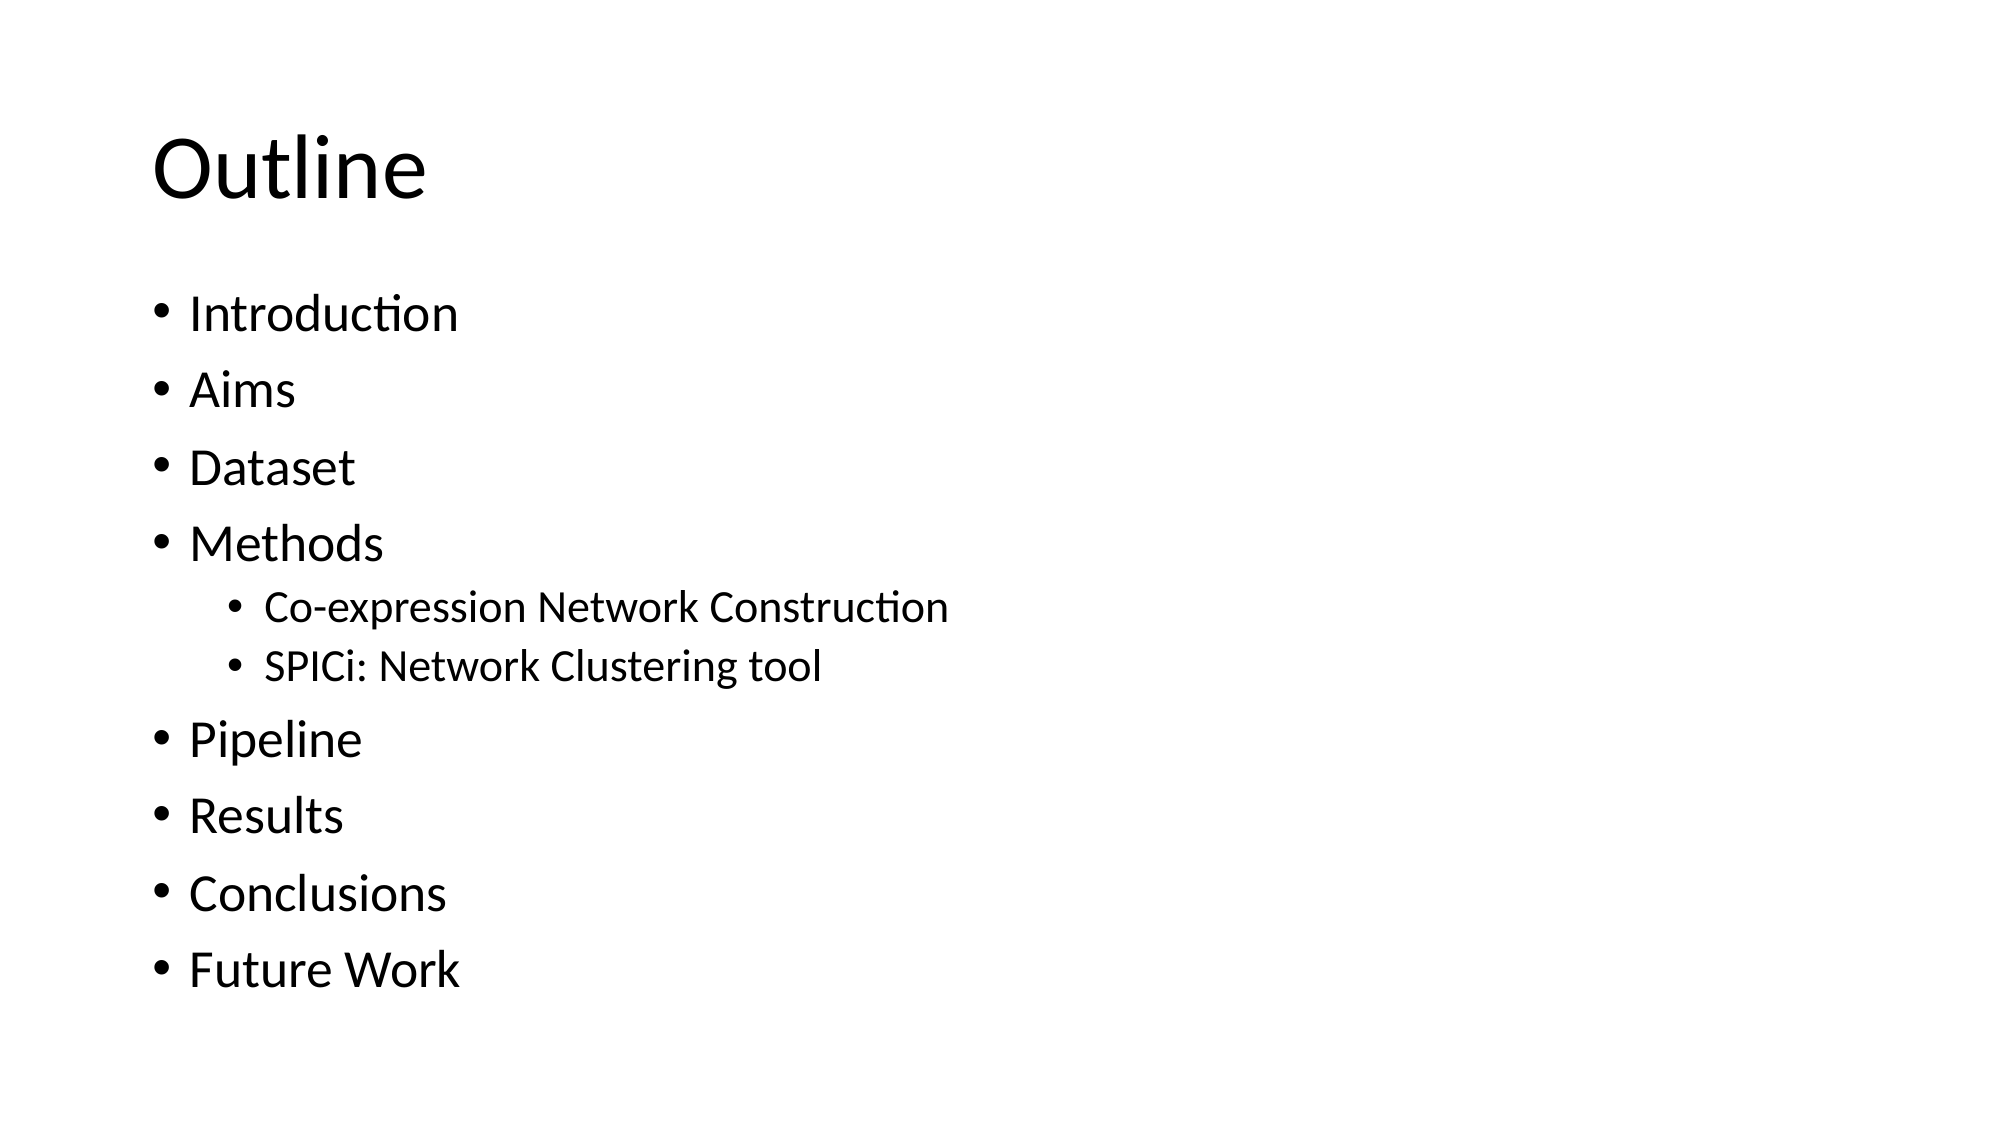

# Outline
Introduction
Aims
Dataset
Methods
Co-expression Network Construction
SPICi: Network Clustering tool
Pipeline
Results
Conclusions
Future Work